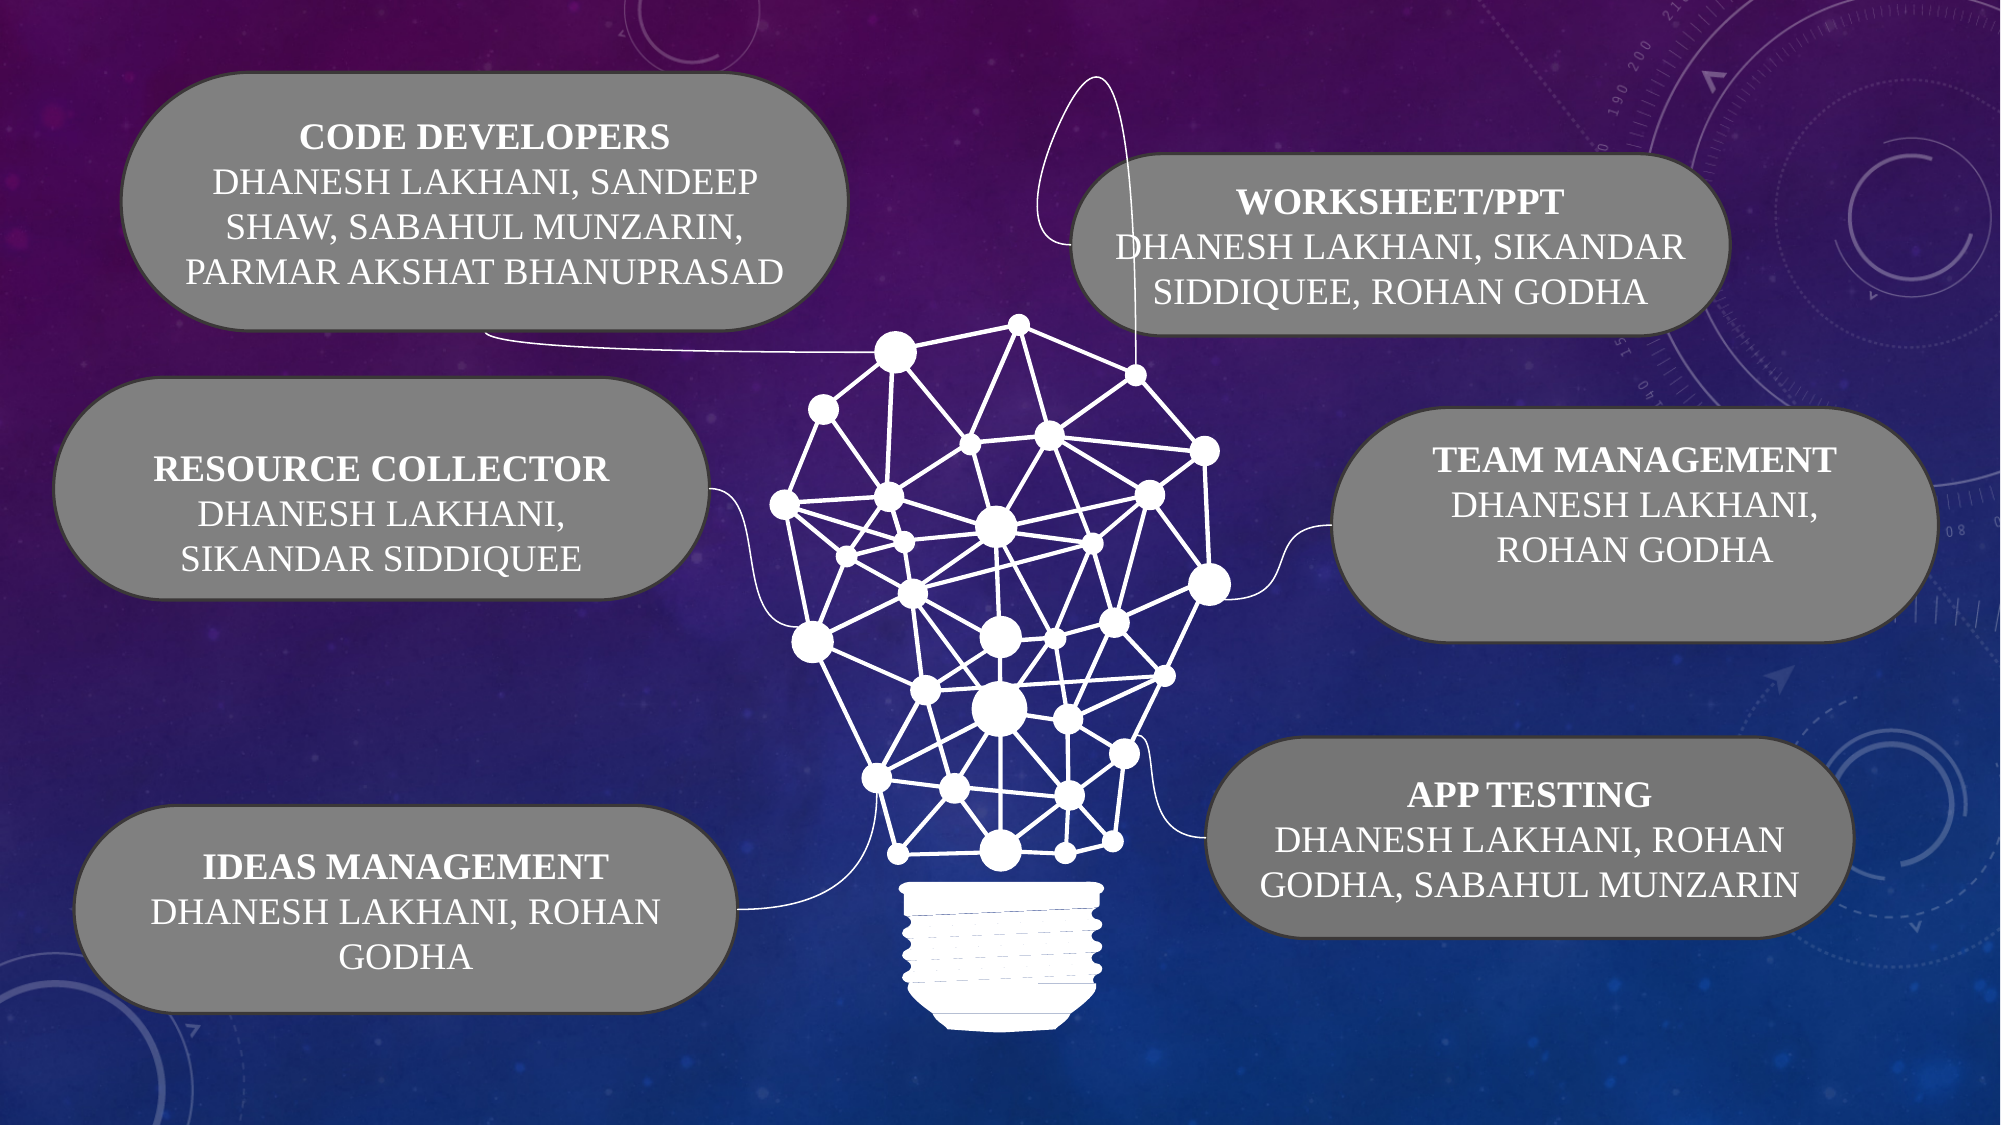

CODE DEVELOPERS
DHANESH LAKHANI, SANDEEP SHAW, SABAHUL MUNZARIN, PARMAR AKSHAT BHANUPRASAD
WORKSHEET/PPT
DHANESH LAKHANI, SIKANDAR SIDDIQUEE, ROHAN GODHA

RESOURCE COLLECTOR
DHANESH LAKHANI, SIKANDAR SIDDIQUEE
TEAM MANAGEMENT
DHANESH LAKHANI, ROHAN GODHA

APP TESTING
DHANESH LAKHANI, ROHAN GODHA, SABAHUL MUNZARIN
IDEAS MANAGEMENT
DHANESH LAKHANI, ROHAN GODHA